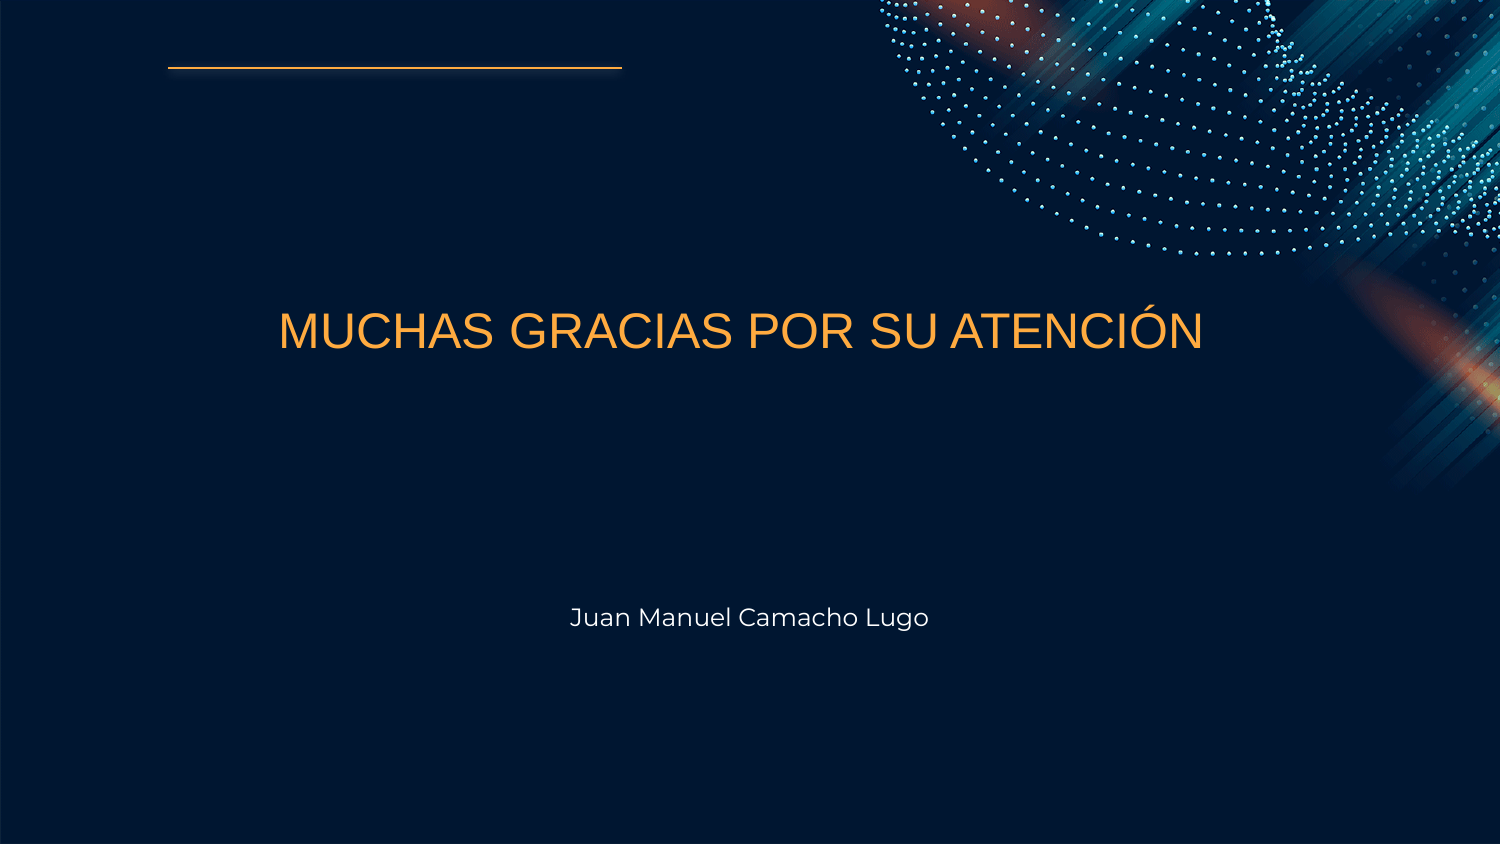

# MUCHAS GRACIAS POR SU ATENCIÓN
Juan Manuel Camacho Lugo